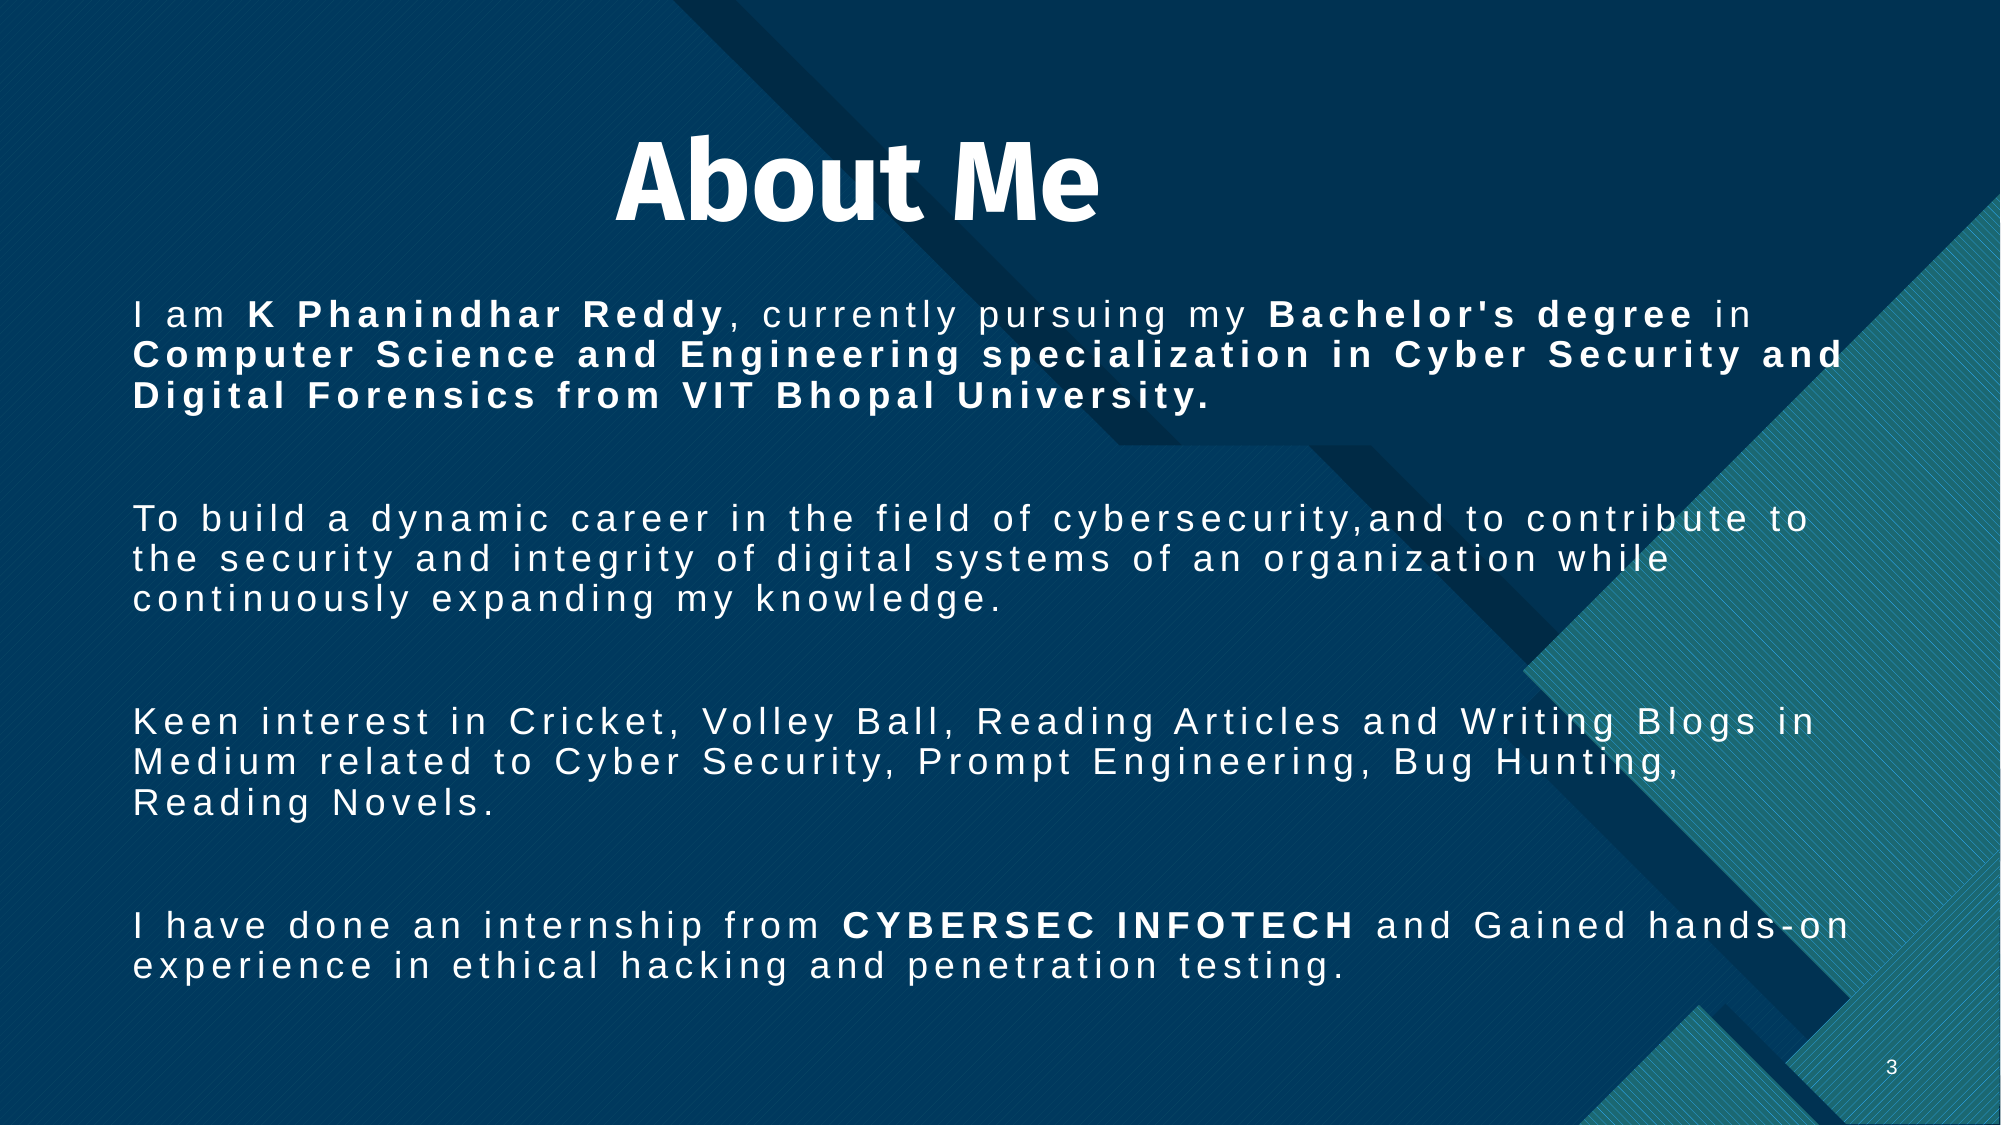

# About Me
I am K Phanindhar Reddy, currently pursuing my Bachelor's degree in Computer Science and Engineering specialization in Cyber Security and Digital Forensics from VIT Bhopal University.

To build a dynamic career in the field of cybersecurity,and to contribute to the security and integrity of digital systems of an organization while continuously expanding my knowledge.

Keen interest in Cricket, Volley Ball, Reading Articles and Writing Blogs in Medium related to Cyber Security, Prompt Engineering, Bug Hunting, Reading Novels.

I have done an internship from CYBERSEC INFOTECH and Gained hands-on experience in ethical hacking and penetration testing.
3